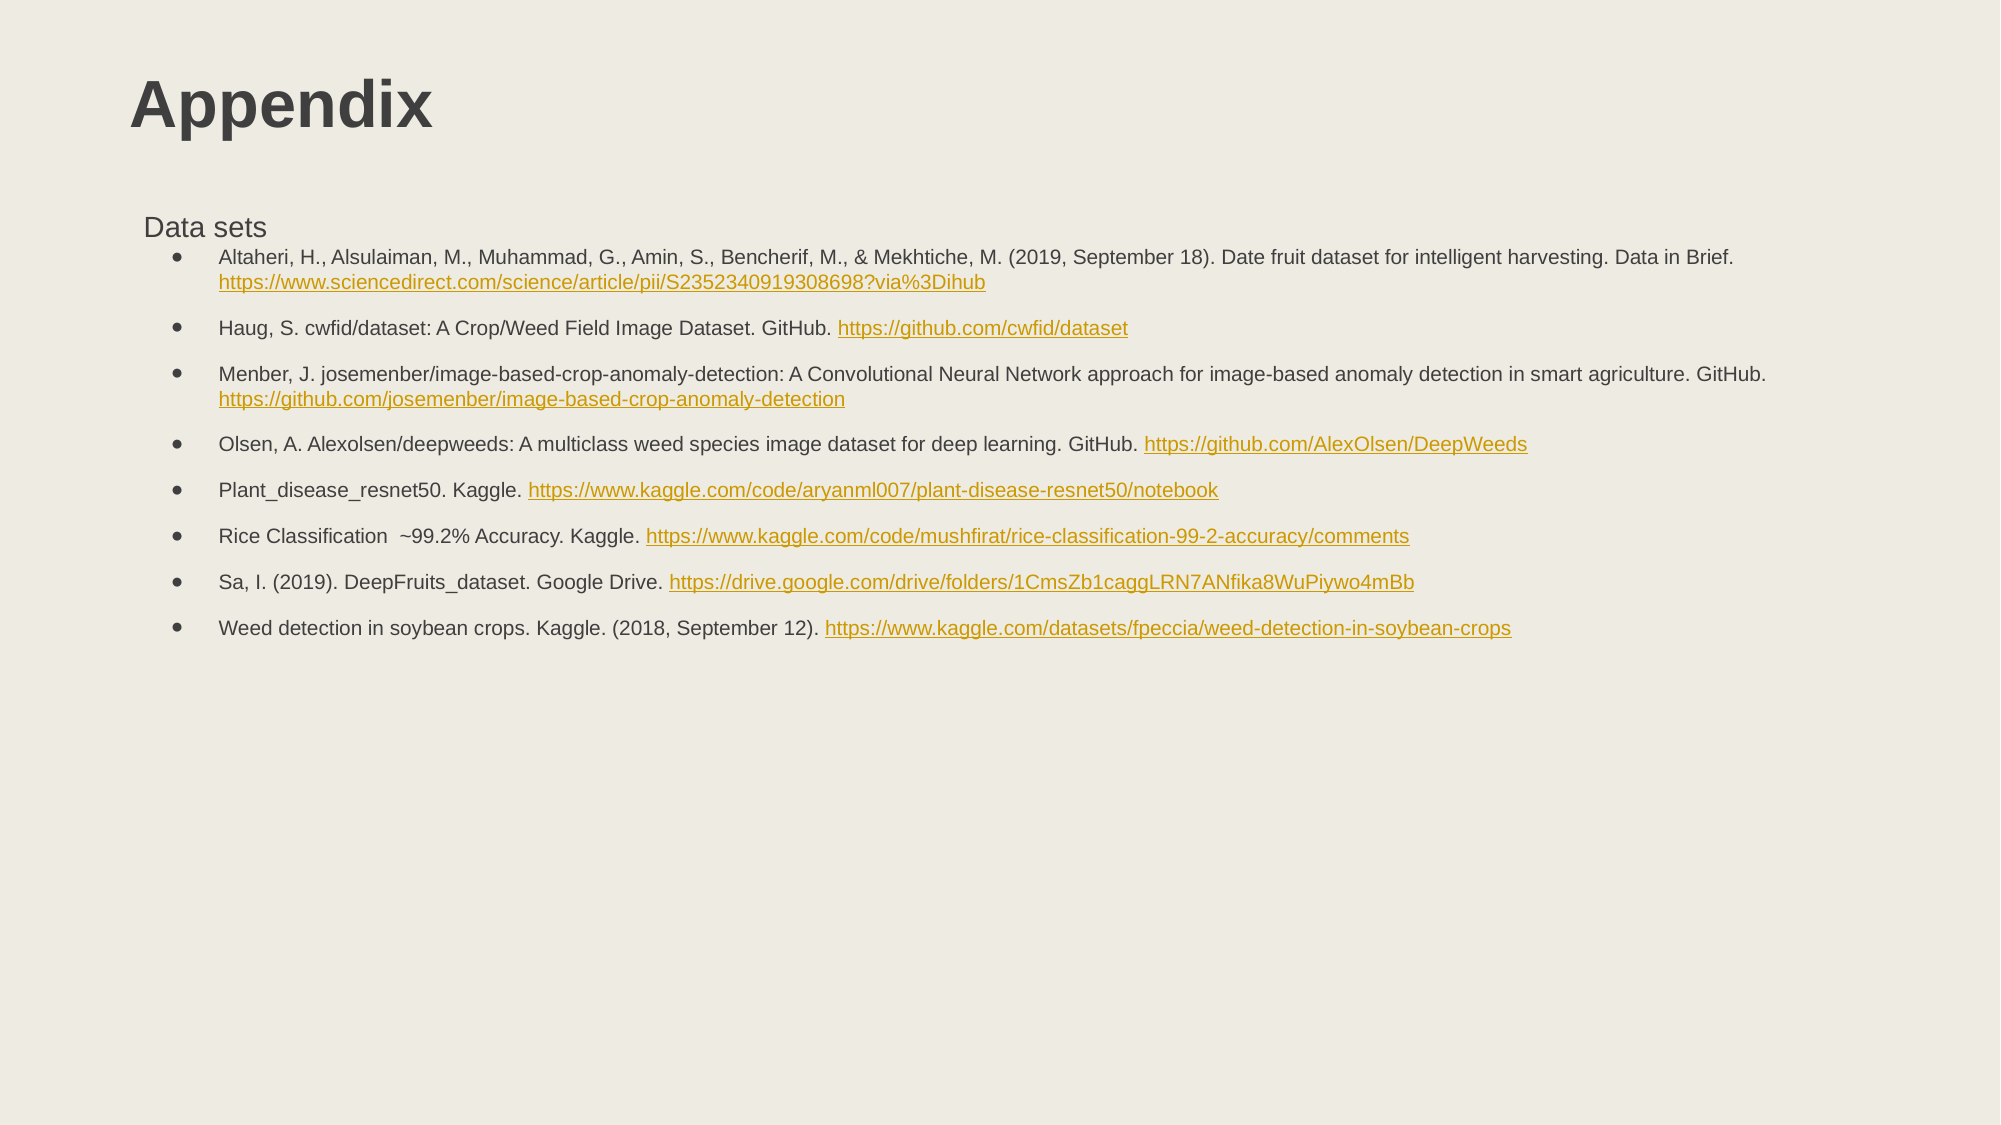

# Appendix
Data sets
Altaheri, H., Alsulaiman, M., Muhammad, G., Amin, S., Bencherif, M., & Mekhtiche, M. (2019, September 18). Date fruit dataset for intelligent harvesting. Data in Brief. https://www.sciencedirect.com/science/article/pii/S2352340919308698?via%3Dihub
Haug, S. cwfid/dataset: A Crop/Weed Field Image Dataset. GitHub. https://github.com/cwfid/dataset
Menber, J. josemenber/image-based-crop-anomaly-detection: A Convolutional Neural Network approach for image-based anomaly detection in smart agriculture. GitHub. https://github.com/josemenber/image-based-crop-anomaly-detection
Olsen, A. Alexolsen/deepweeds: A multiclass weed species image dataset for deep learning. GitHub. https://github.com/AlexOlsen/DeepWeeds
Plant_disease_resnet50. Kaggle. https://www.kaggle.com/code/aryanml007/plant-disease-resnet50/notebook
Rice Classification  ~99.2% Accuracy. Kaggle. https://www.kaggle.com/code/mushfirat/rice-classification-99-2-accuracy/comments
Sa, I. (2019). DeepFruits_dataset. Google Drive. https://drive.google.com/drive/folders/1CmsZb1caggLRN7ANfika8WuPiywo4mBb
Weed detection in soybean crops. Kaggle. (2018, September 12). https://www.kaggle.com/datasets/fpeccia/weed-detection-in-soybean-crops